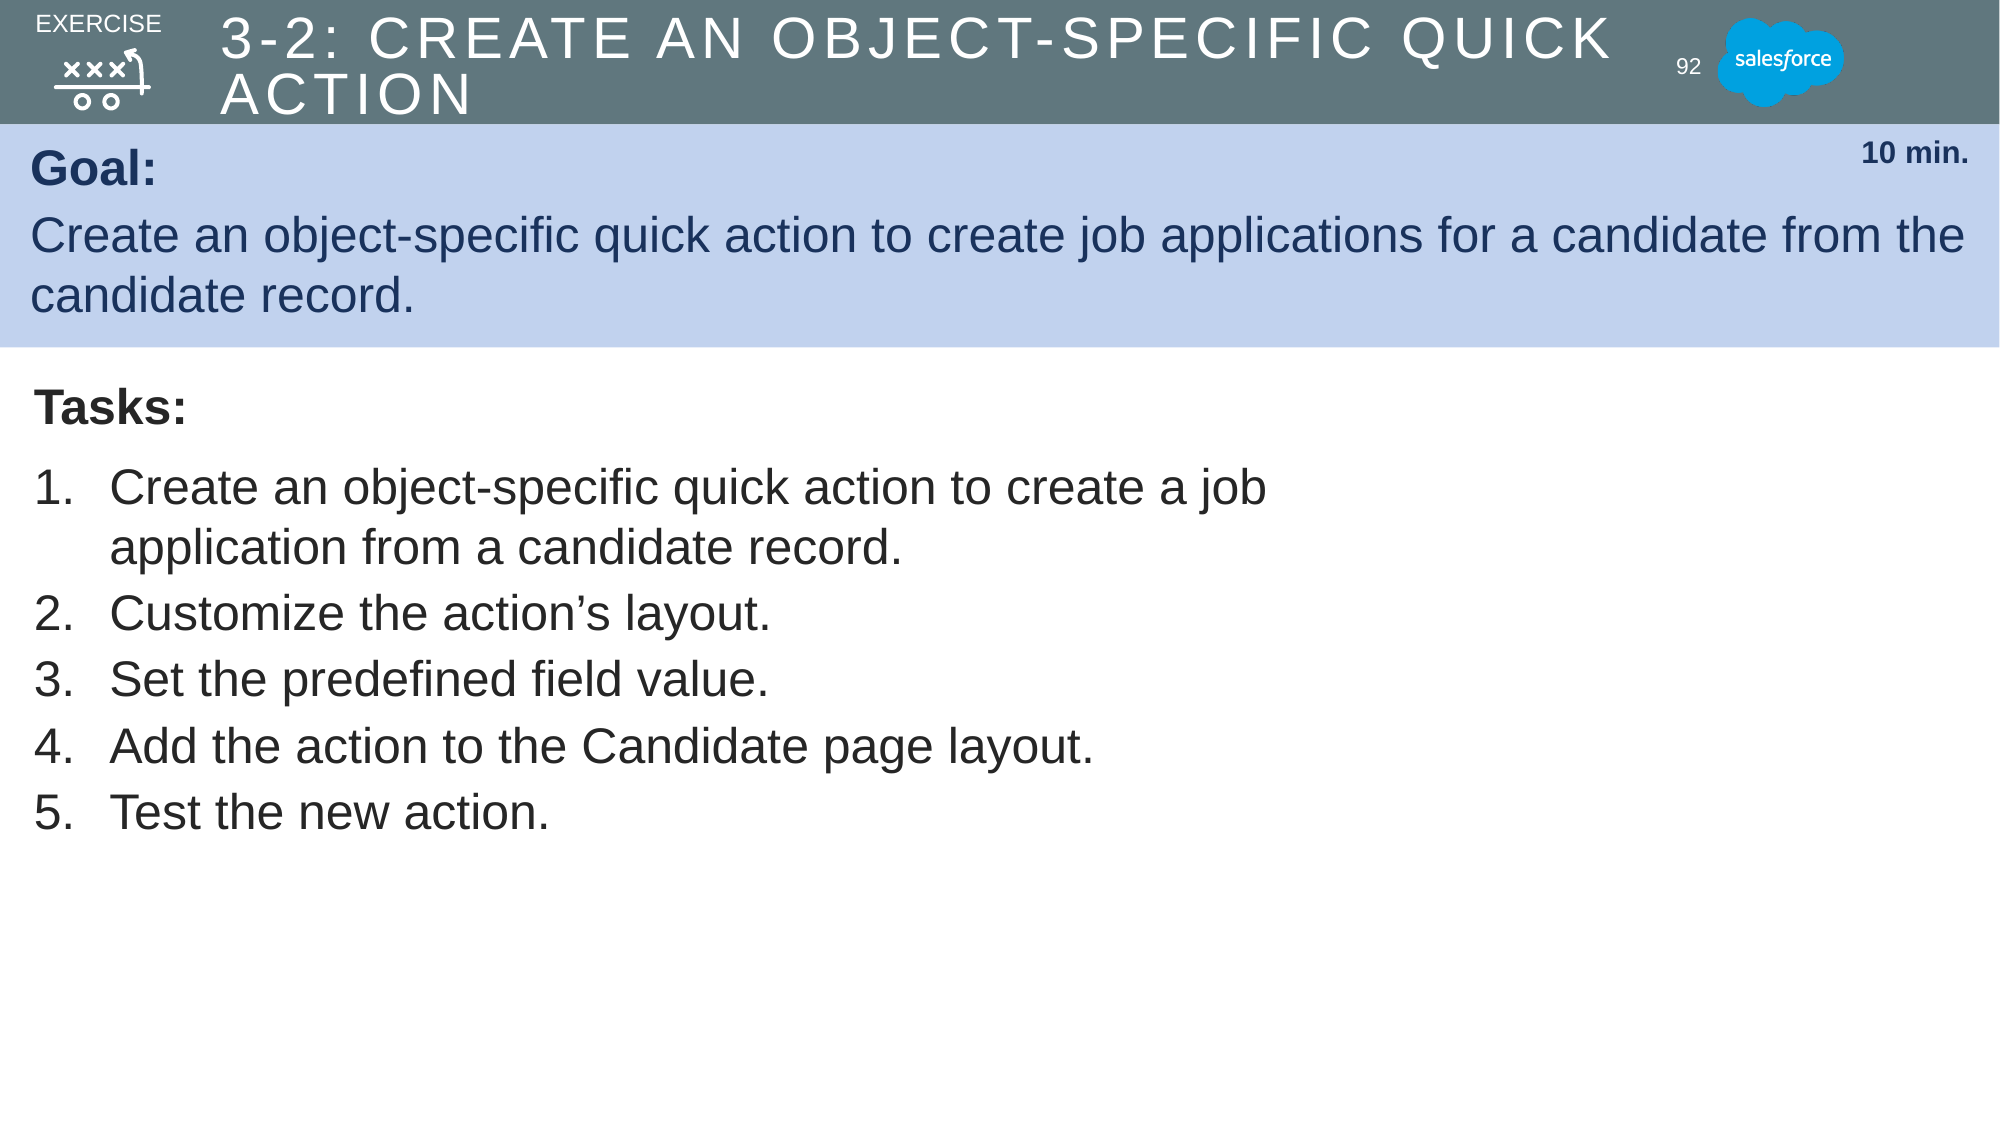

EXERCISE

# 3-2: Create an Object-specific quick action
92
Goal:
Create an object-specific quick action to create job applications for a candidate from the candidate record.
10 min.
Tasks:
Create an object-specific quick action to create a job application from a candidate record.
Customize the action’s layout.
Set the predefined field value.
Add the action to the Candidate page layout.
Test the new action.